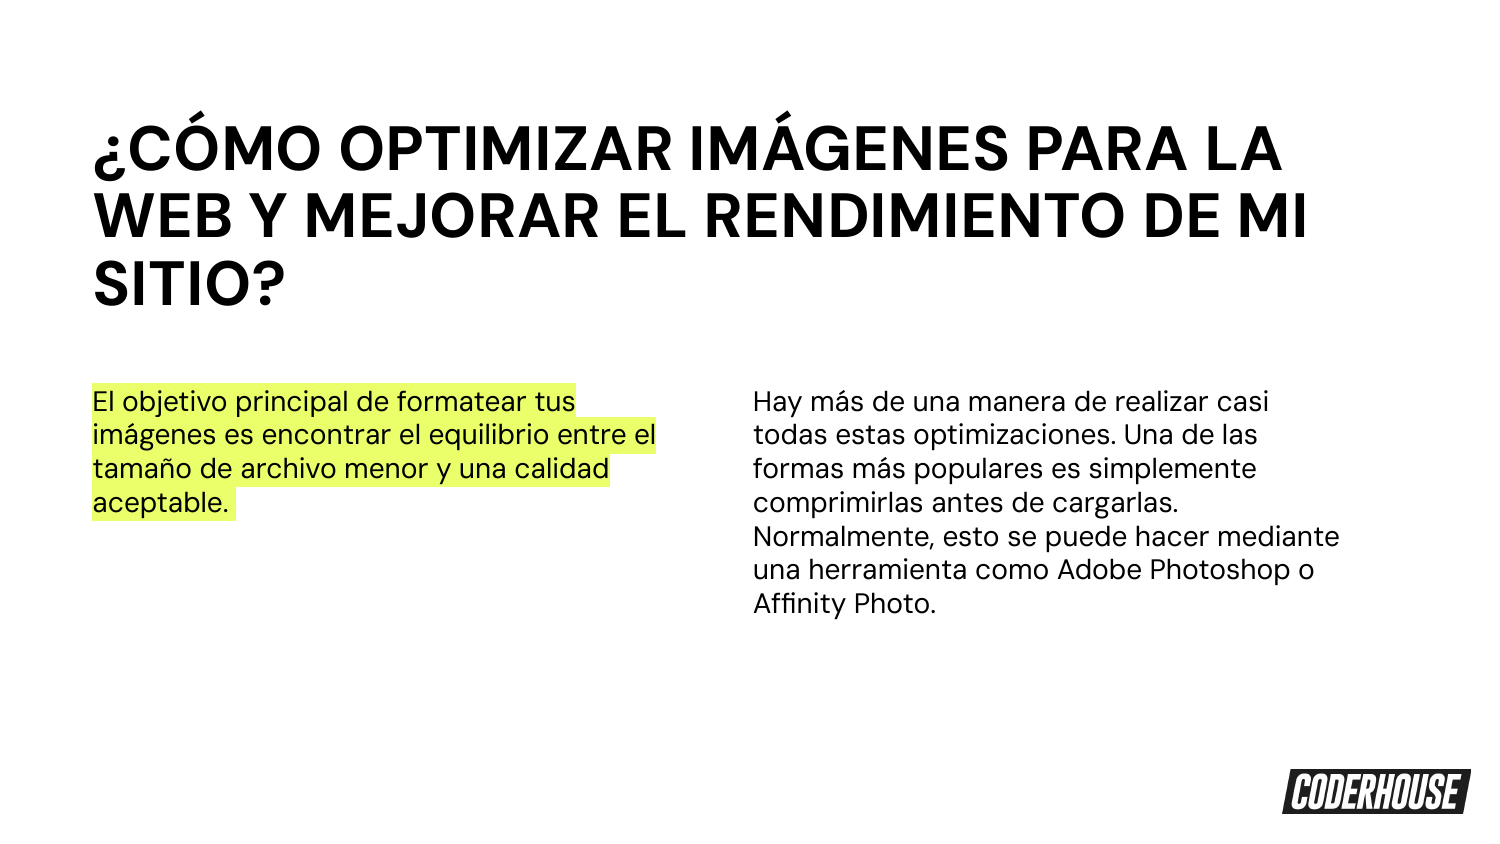

¿CÓMO OPTIMIZAR IMÁGENES PARA LA WEB Y MEJORAR EL RENDIMIENTO DE MI SITIO?
El objetivo principal de formatear tus imágenes es encontrar el equilibrio entre el tamaño de archivo menor y una calidad aceptable.
Hay más de una manera de realizar casi todas estas optimizaciones. Una de las formas más populares es simplemente comprimirlas antes de cargarlas. Normalmente, esto se puede hacer mediante una herramienta como Adobe Photoshop o Affinity Photo.